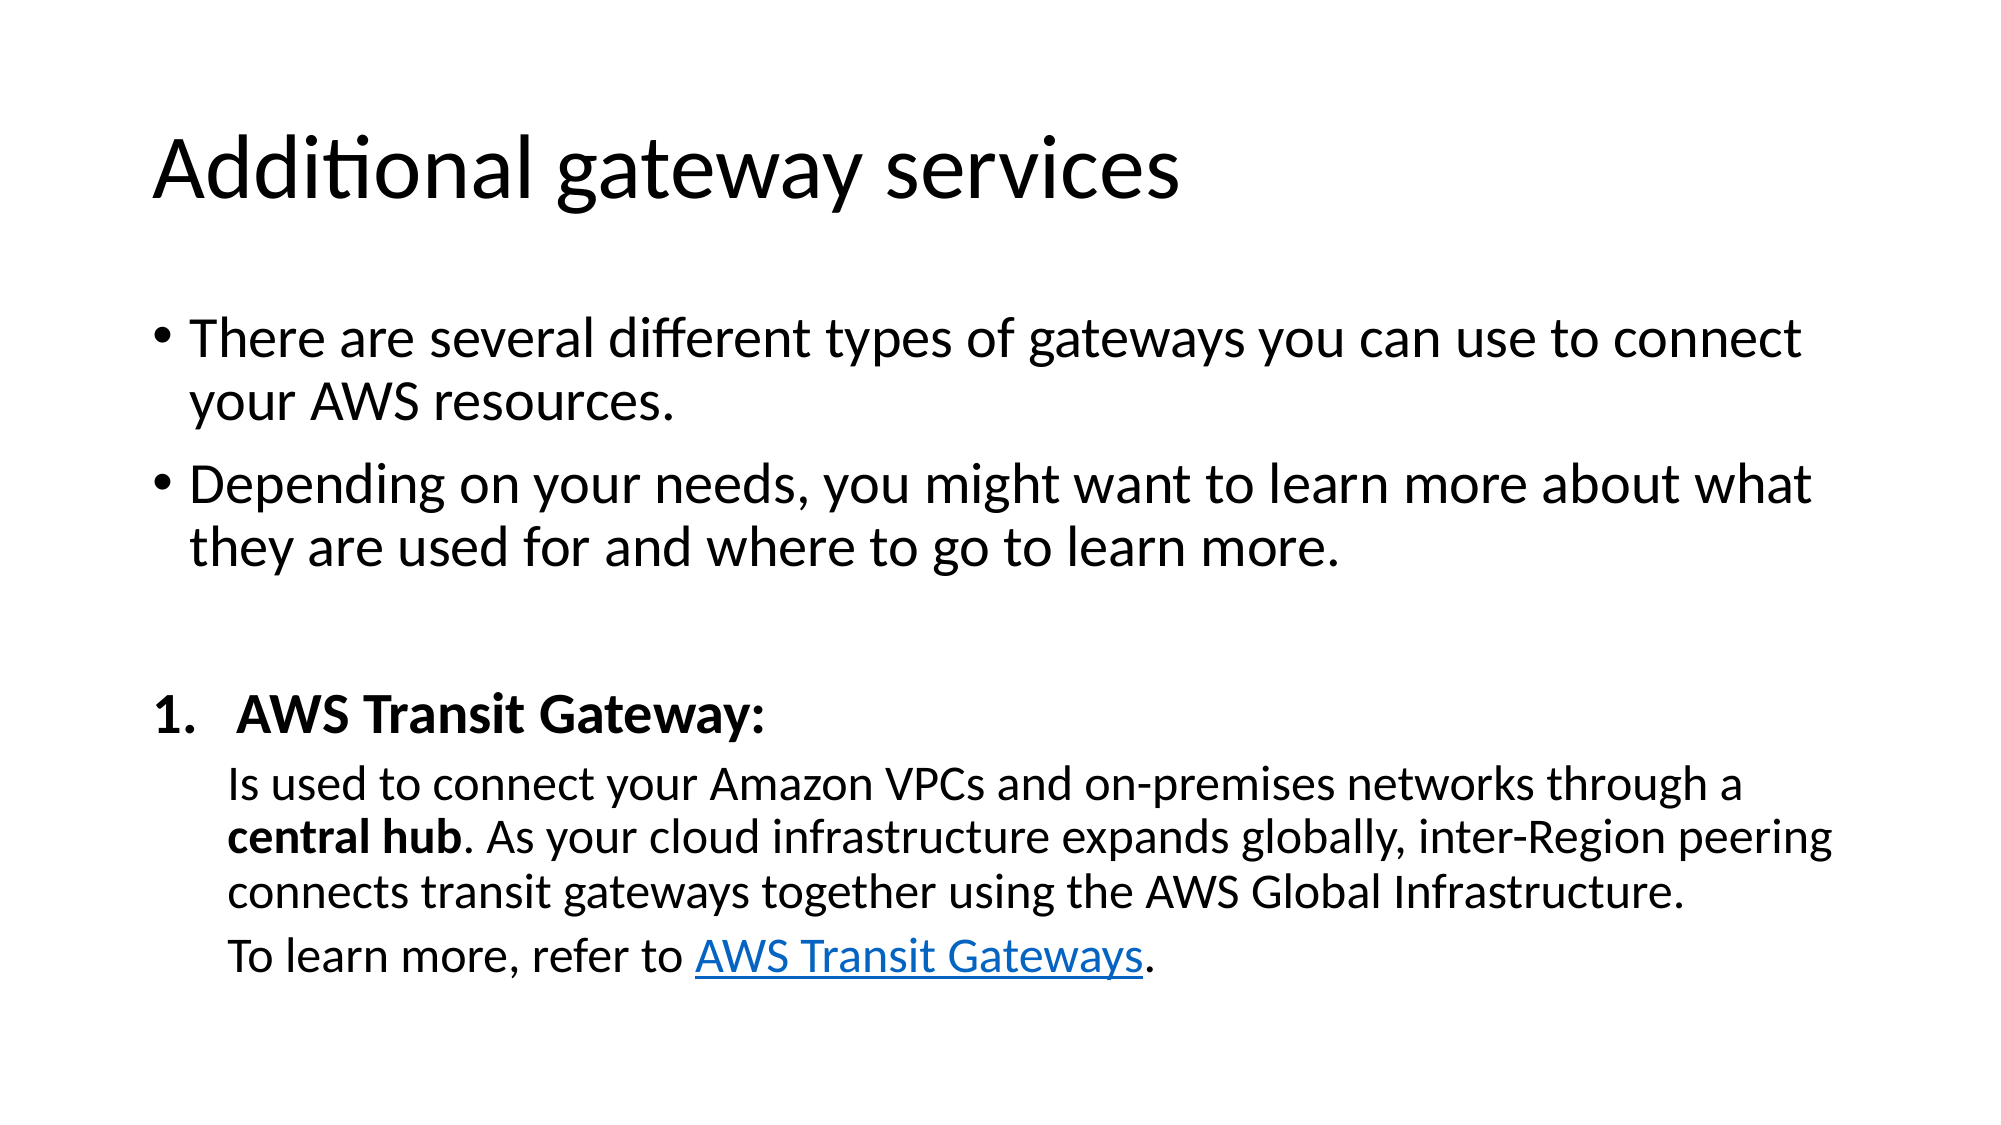

# Additional gateway services
There are several different types of gateways you can use to connect your AWS resources.
Depending on your needs, you might want to learn more about what they are used for and where to go to learn more.

AWS Transit Gateway:
Is used to connect your Amazon VPCs and on-premises networks through a central hub. As your cloud infrastructure expands globally, inter-Region peering connects transit gateways together using the AWS Global Infrastructure.
To learn more, refer to AWS Transit Gateways.